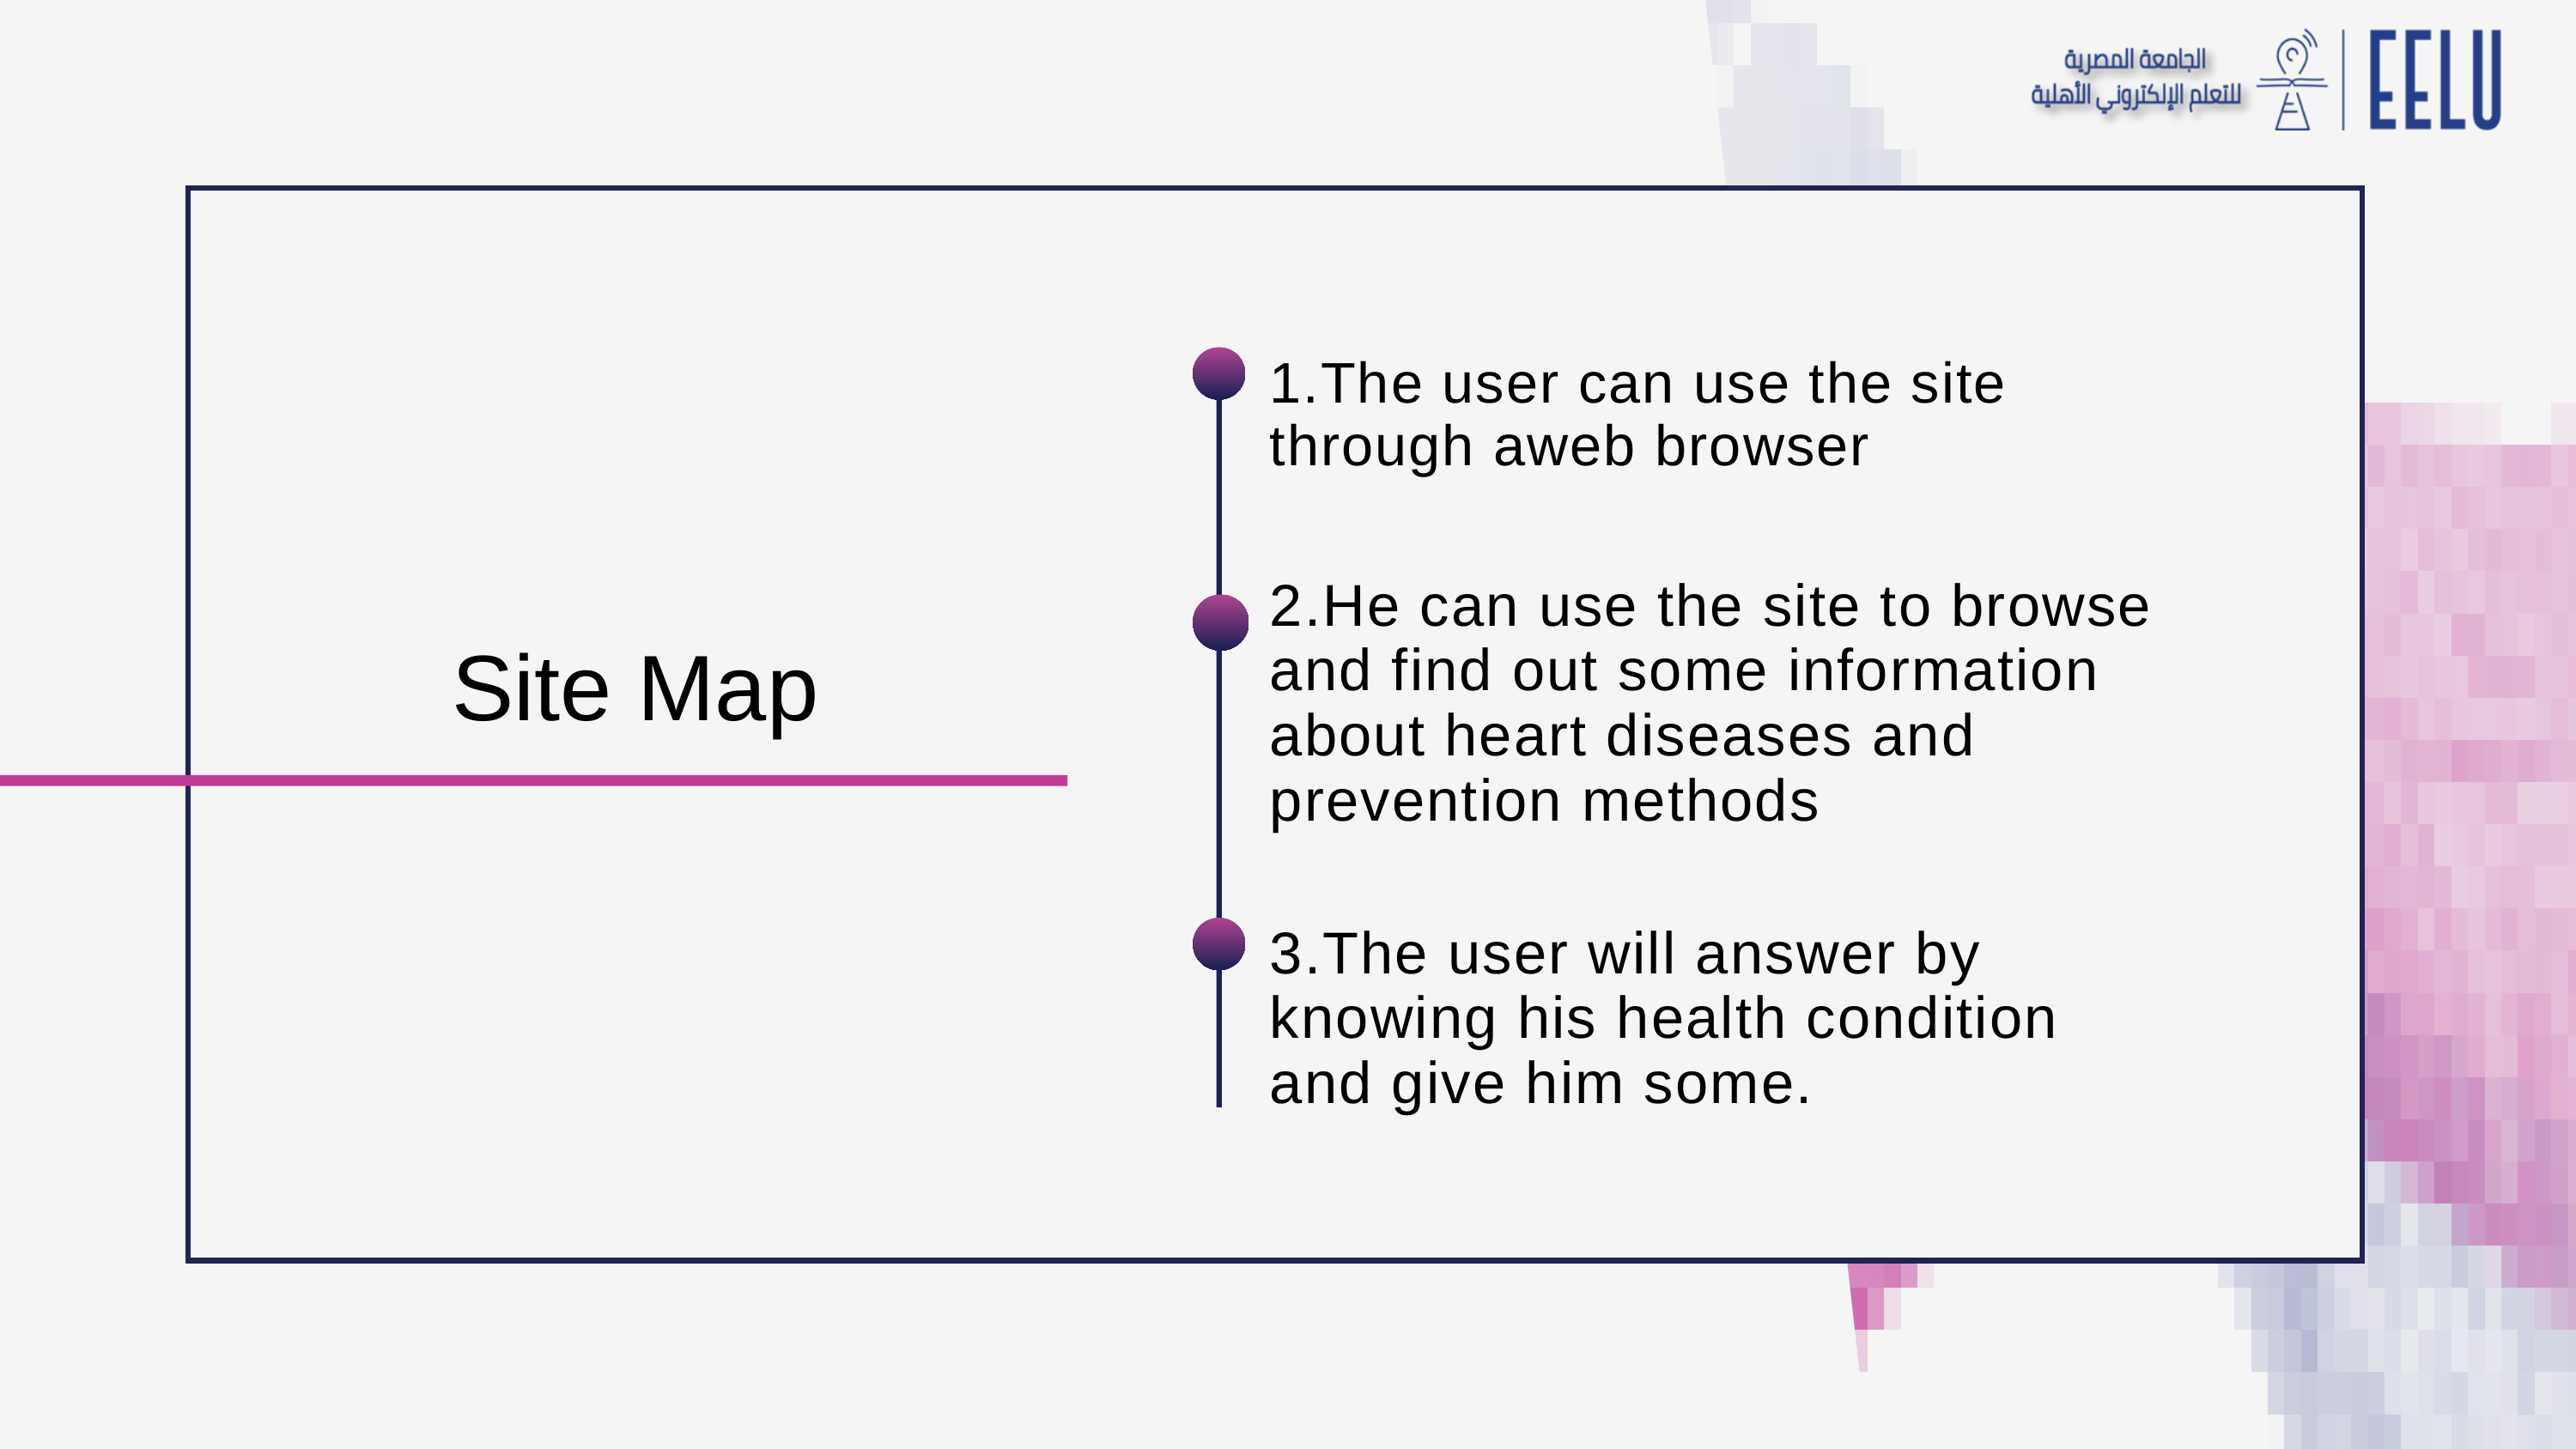

1.The user can use the site through aweb browser
2.He can use the site to browse and find out some information about heart diseases and prevention methods

Site Map

3.The user will answer by knowing his health condition and give him some.